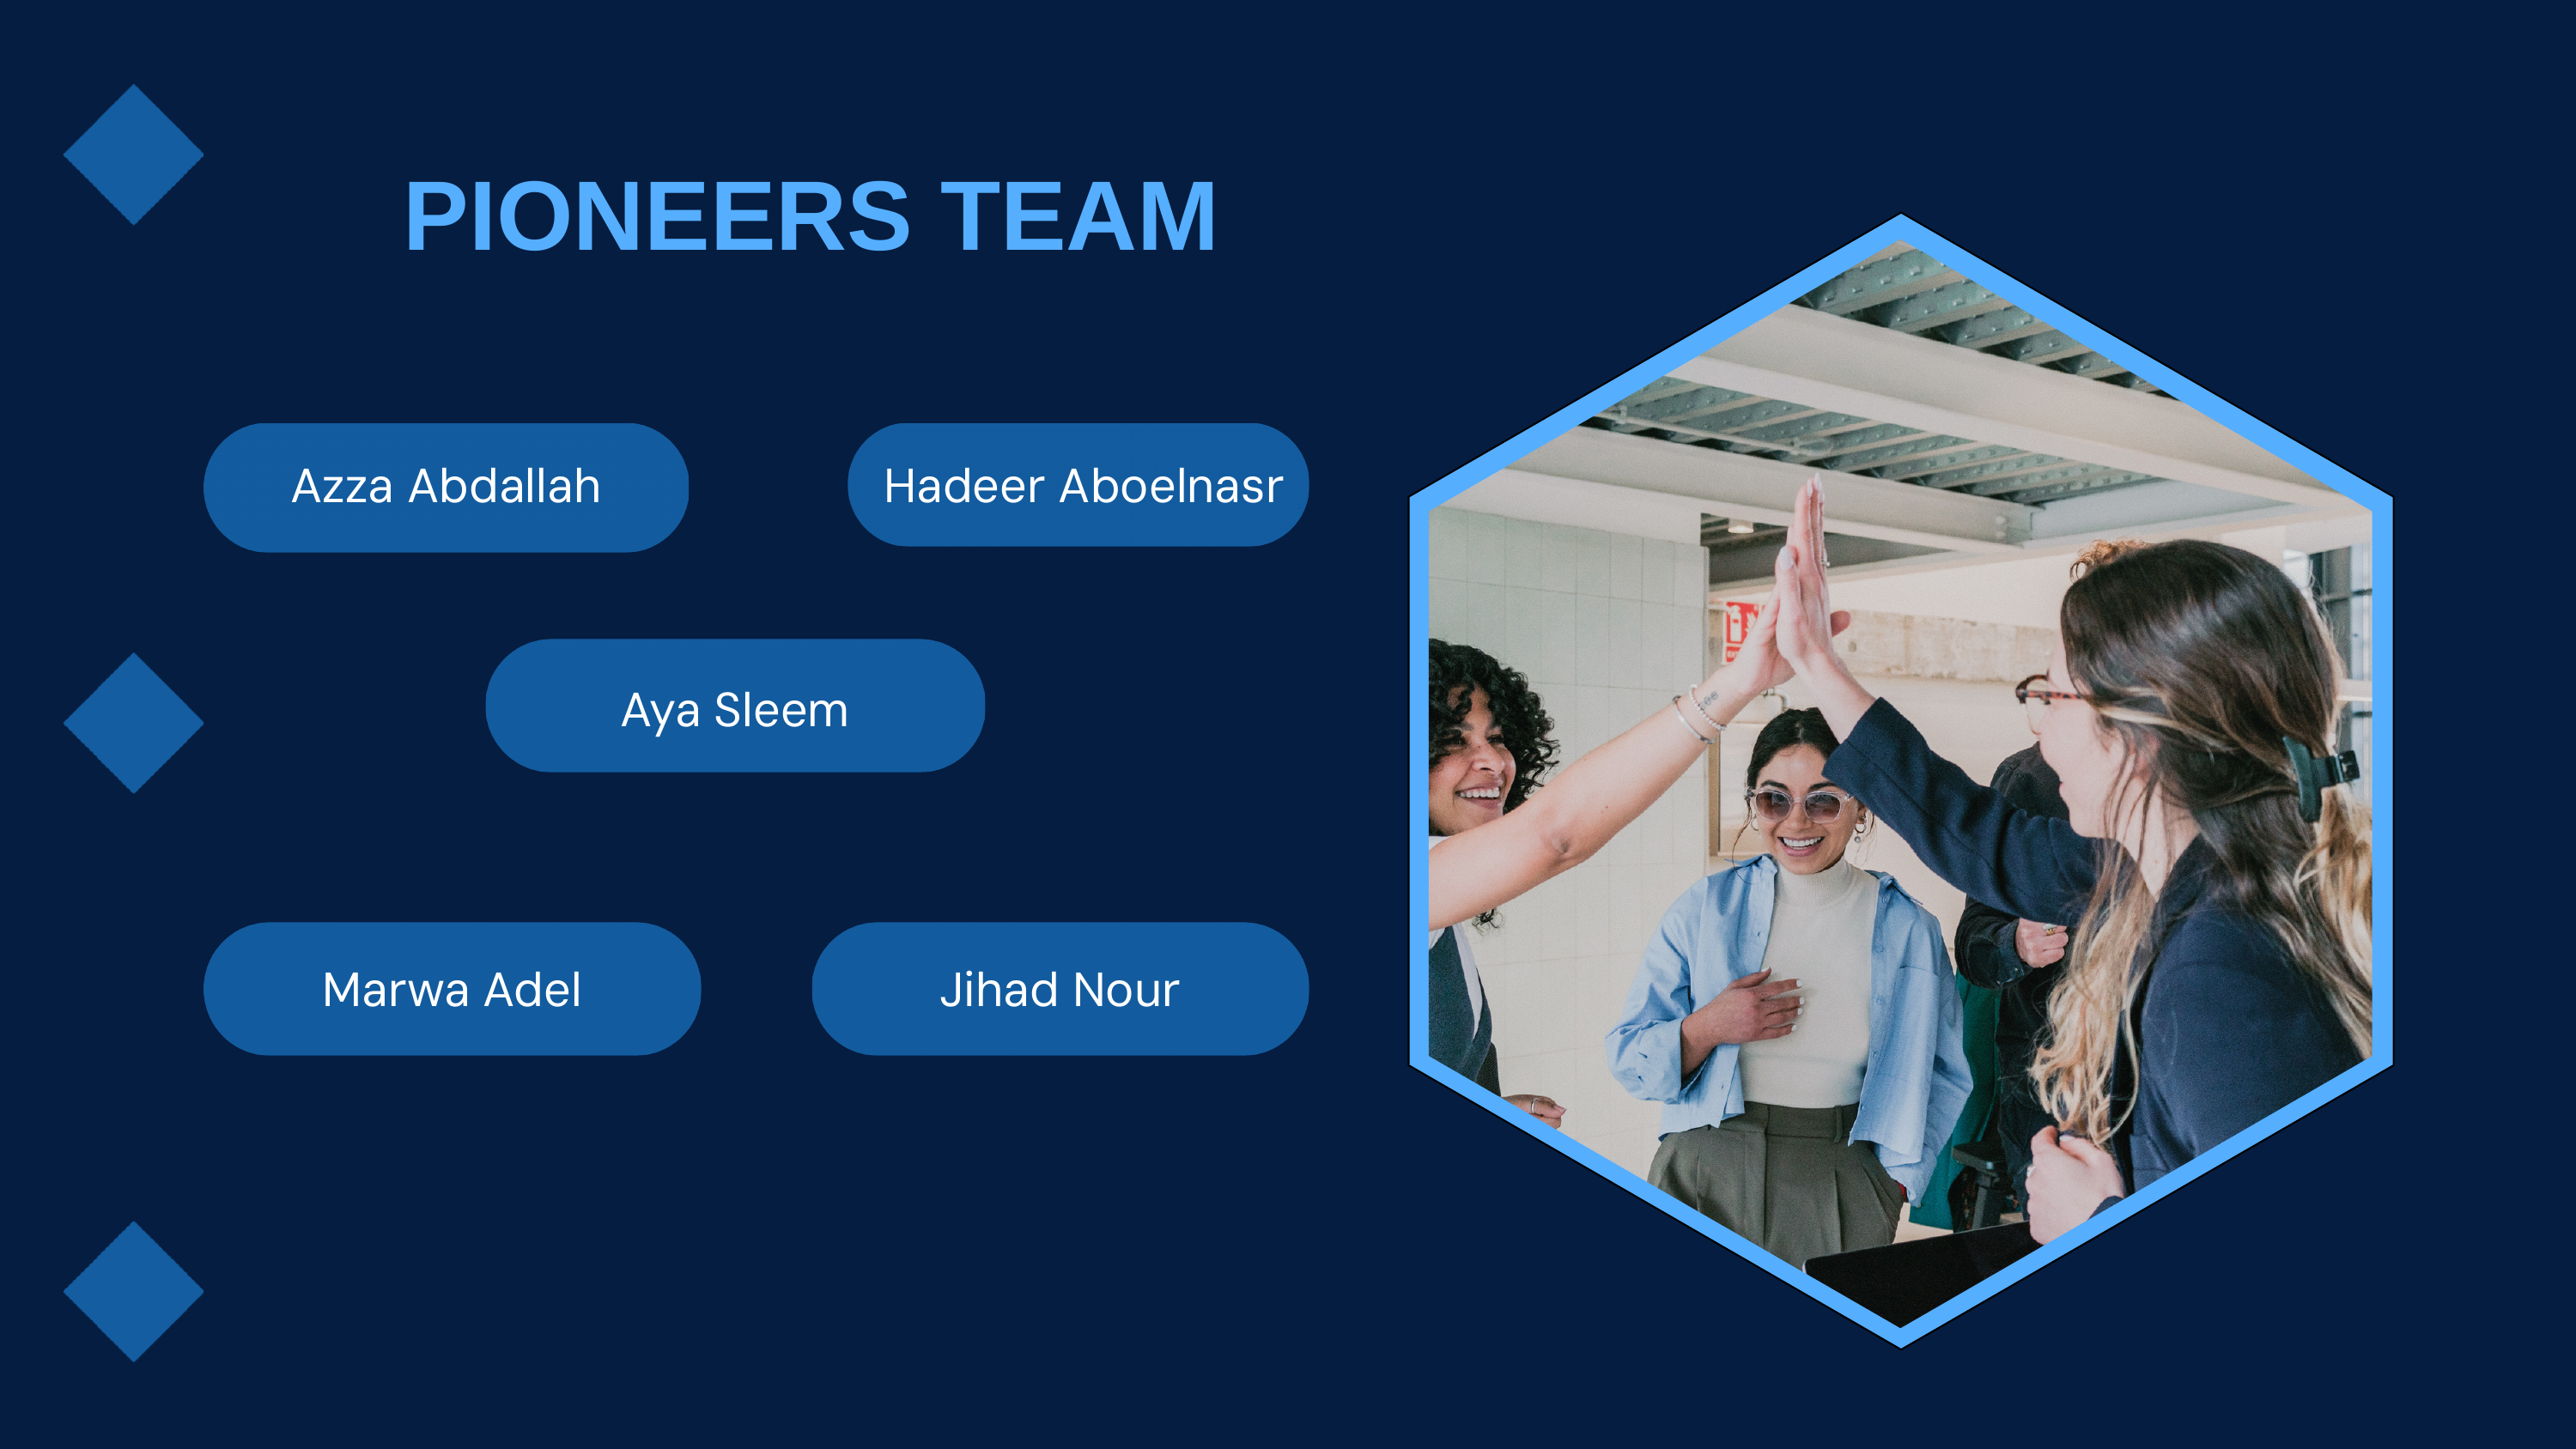

PIONEERS TEAM

Azza Abdallah
Hadeer Aboelnasr

Aya Sleem

Marwa Adel
Jihad Nour